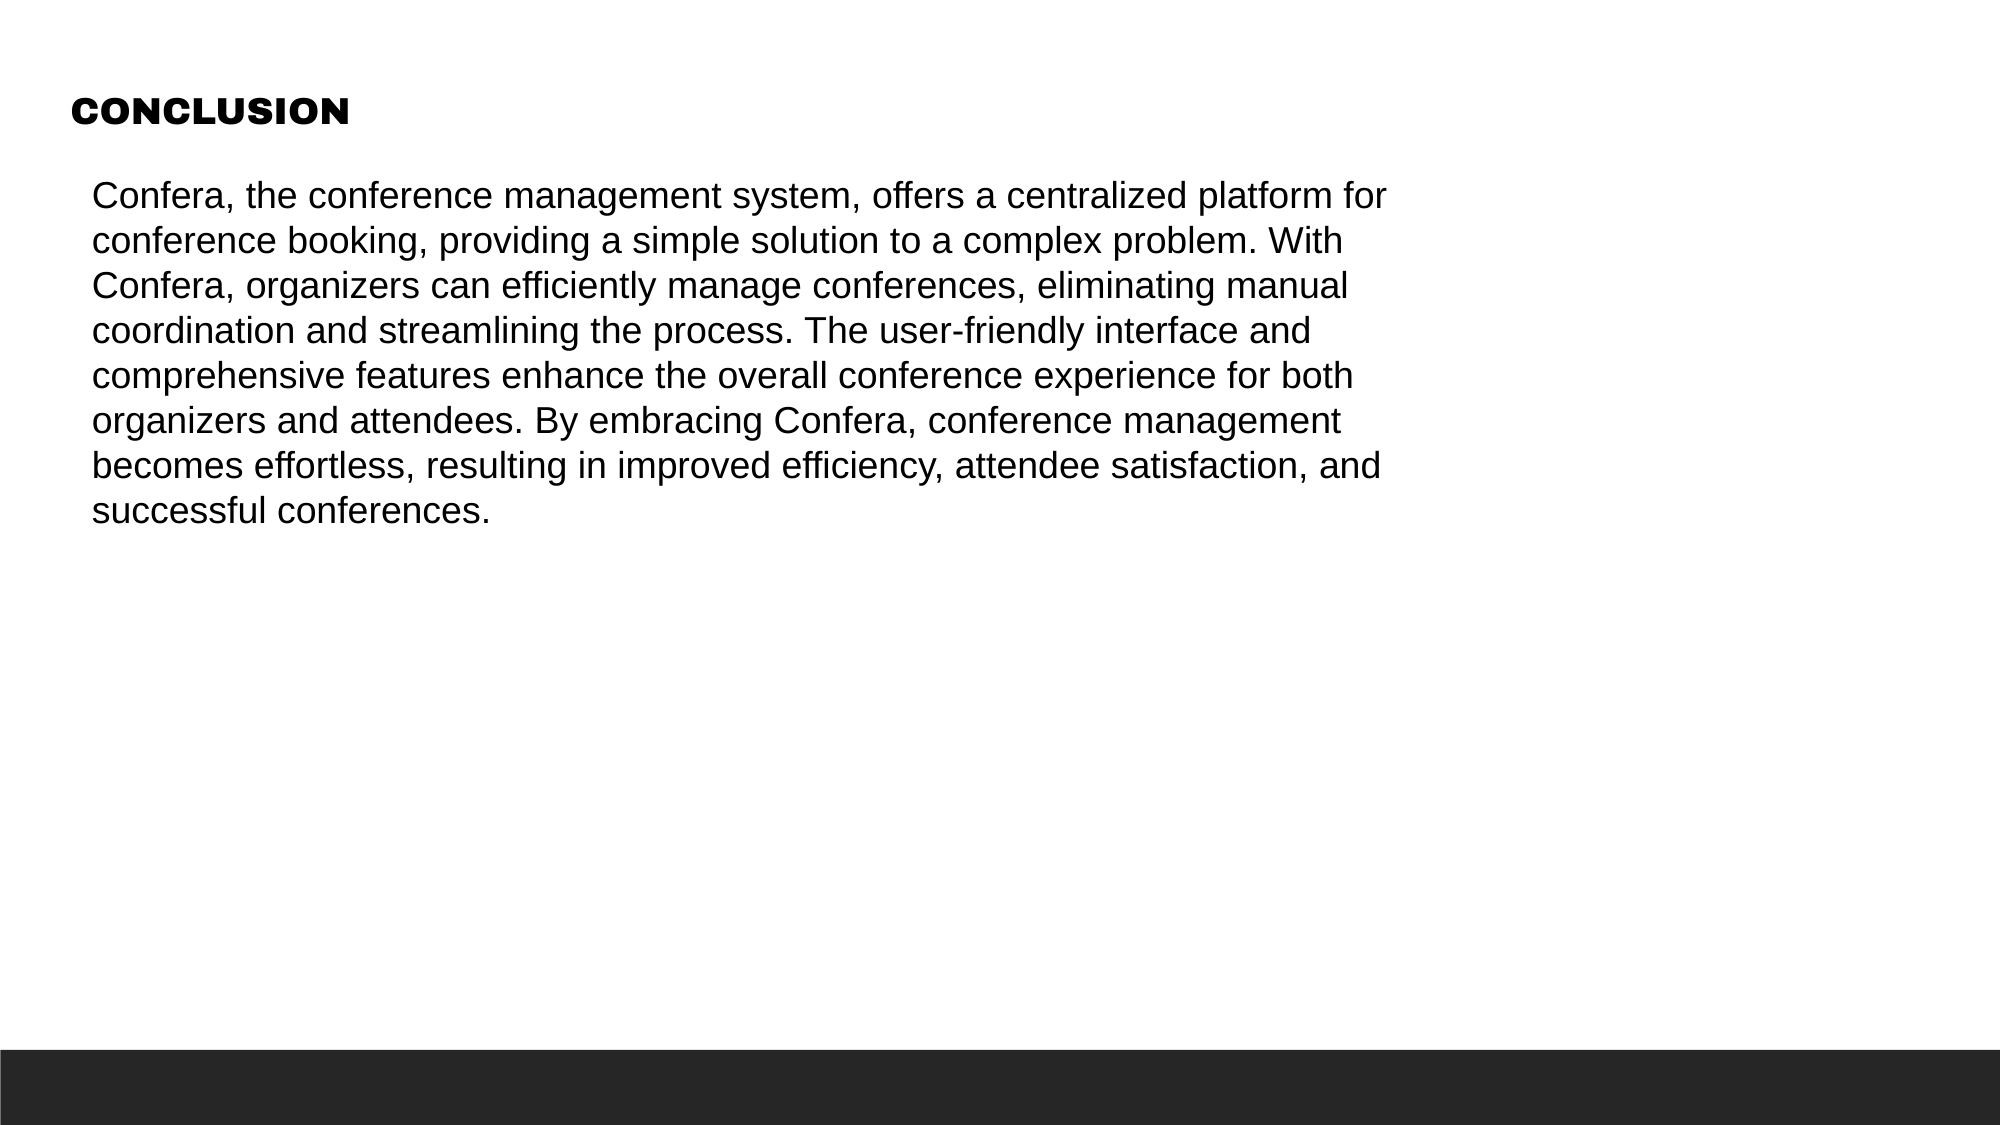

CONCLUSION
Confera, the conference management system, offers a centralized platform for conference booking, providing a simple solution to a complex problem. With Confera, organizers can efficiently manage conferences, eliminating manual coordination and streamlining the process. The user-friendly interface and comprehensive features enhance the overall conference experience for both organizers and attendees. By embracing Confera, conference management becomes effortless, resulting in improved efficiency, attendee satisfaction, and successful conferences.